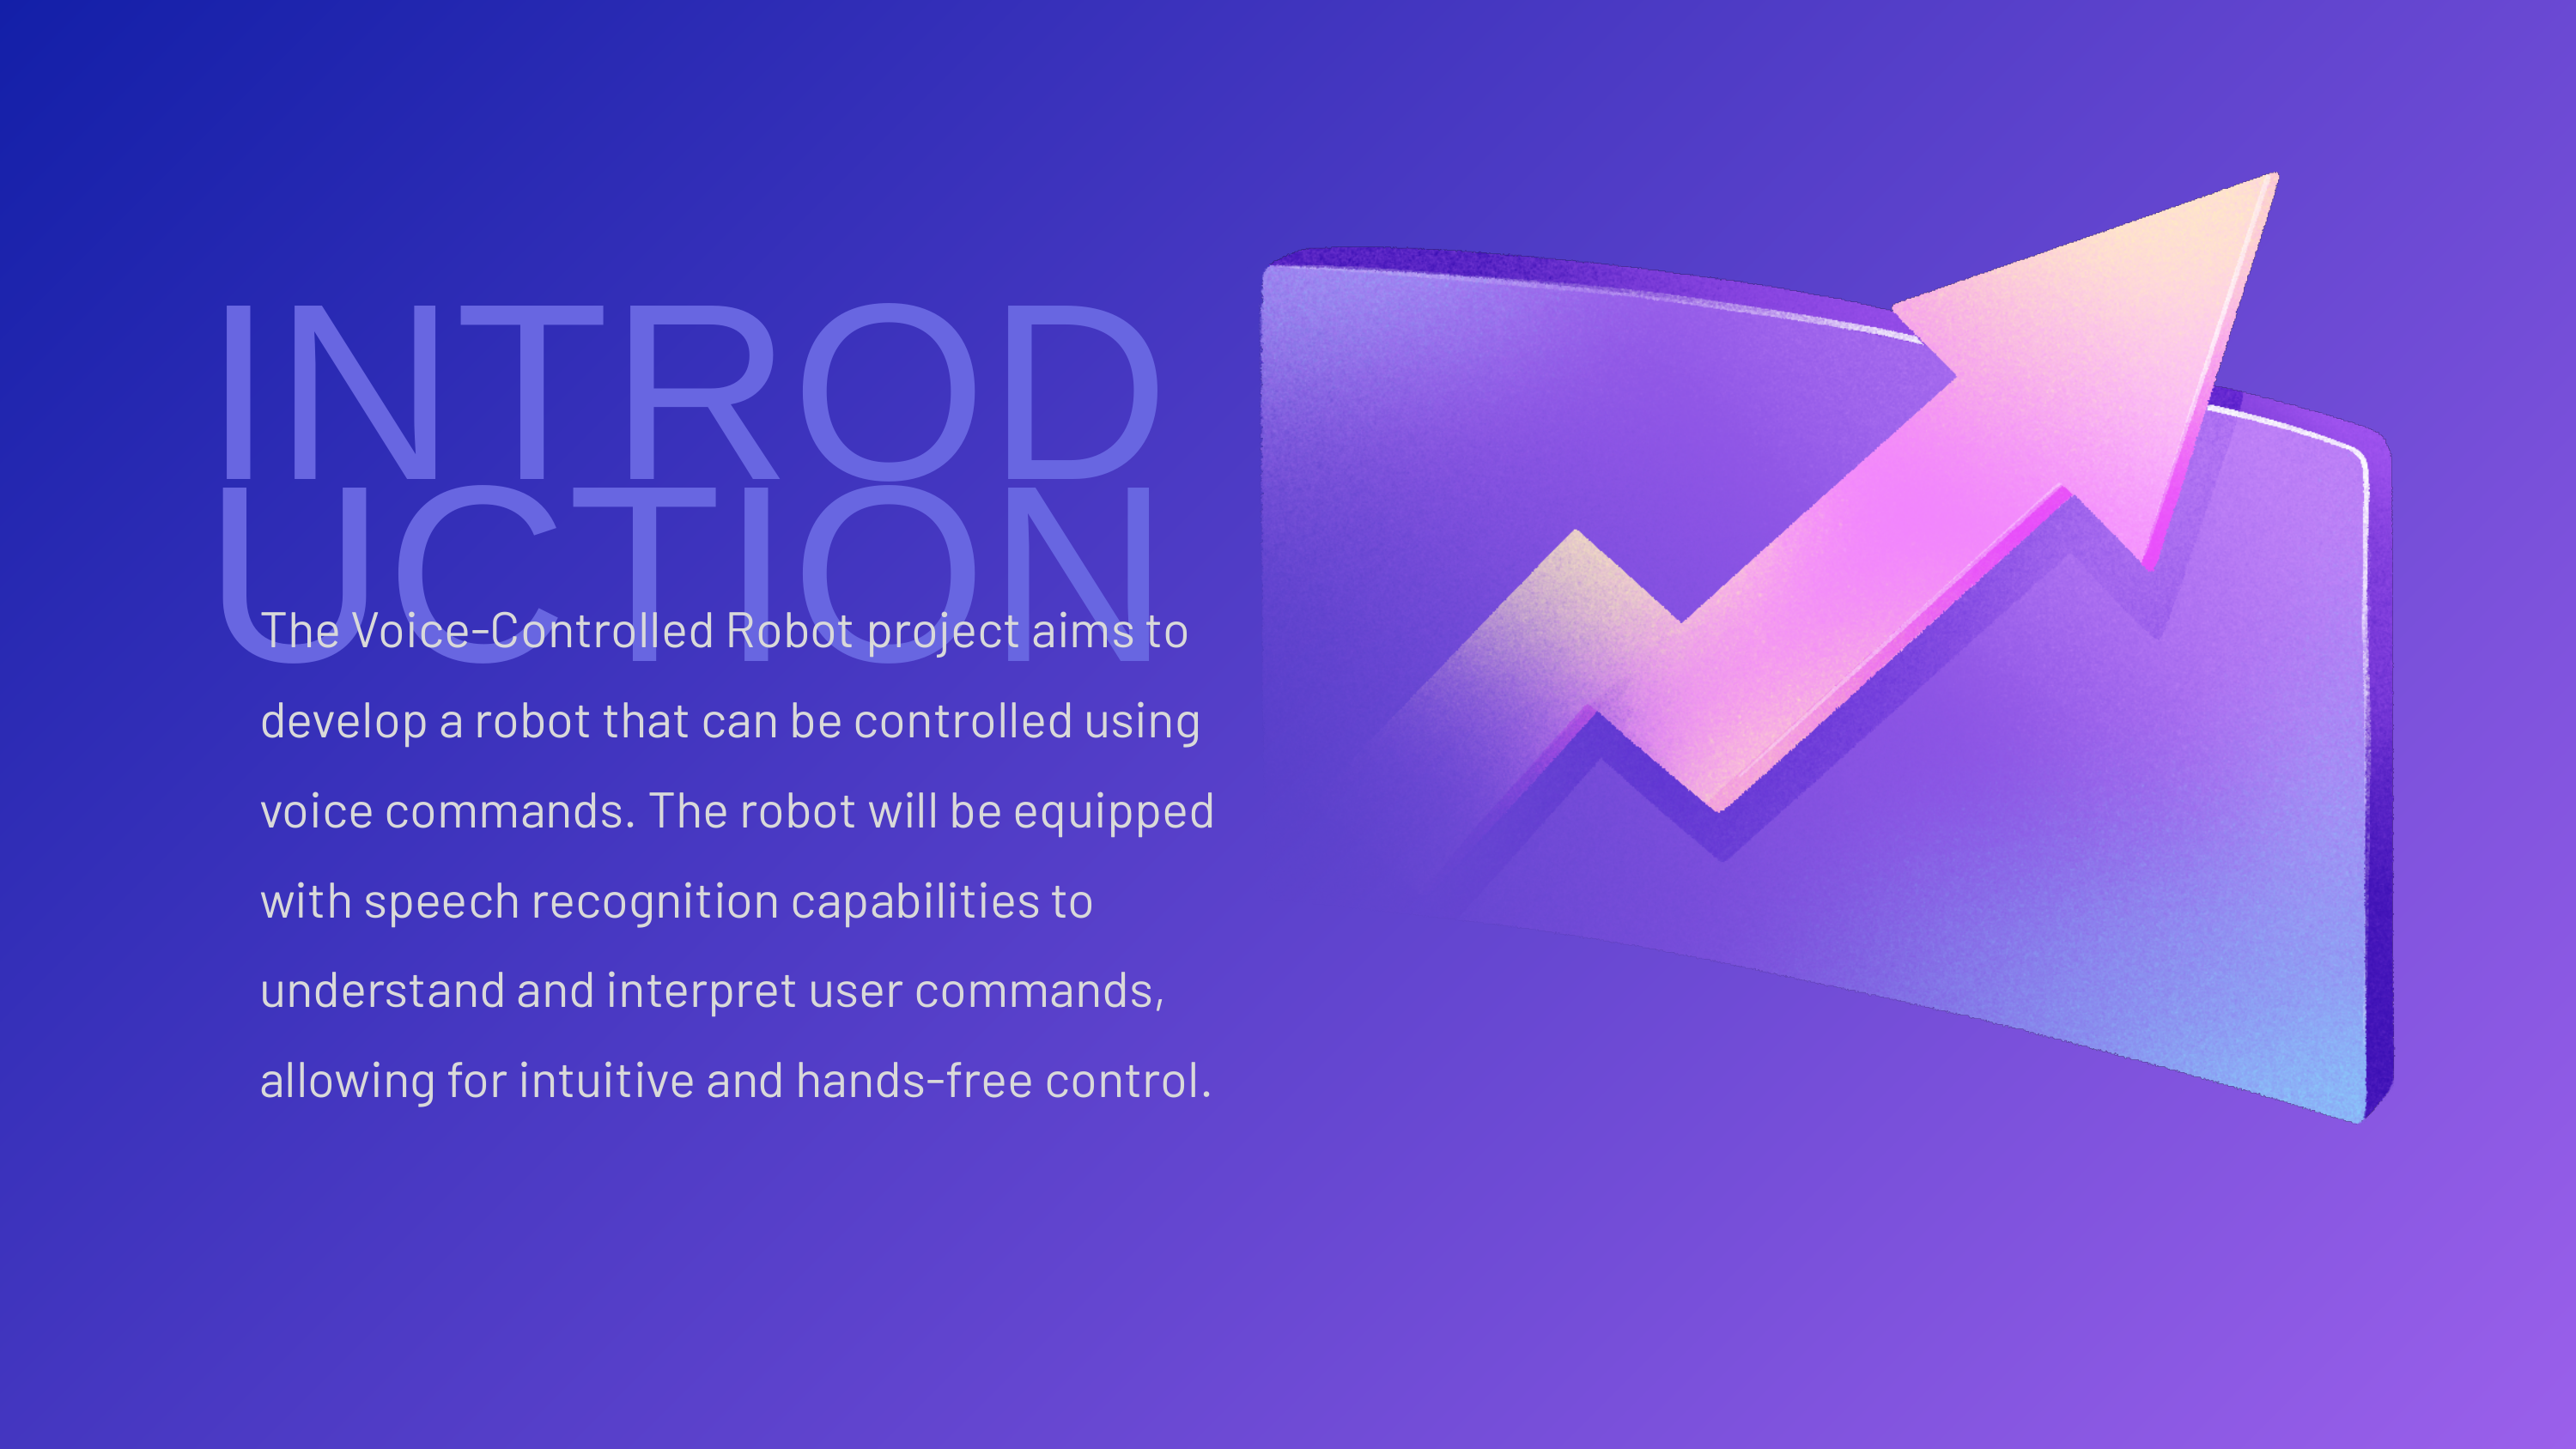

INTRODUCTION
The Voice-Controlled Robot project aims to develop a robot that can be controlled using voice commands. The robot will be equipped with speech recognition capabilities to understand and interpret user commands, allowing for intuitive and hands-free control.